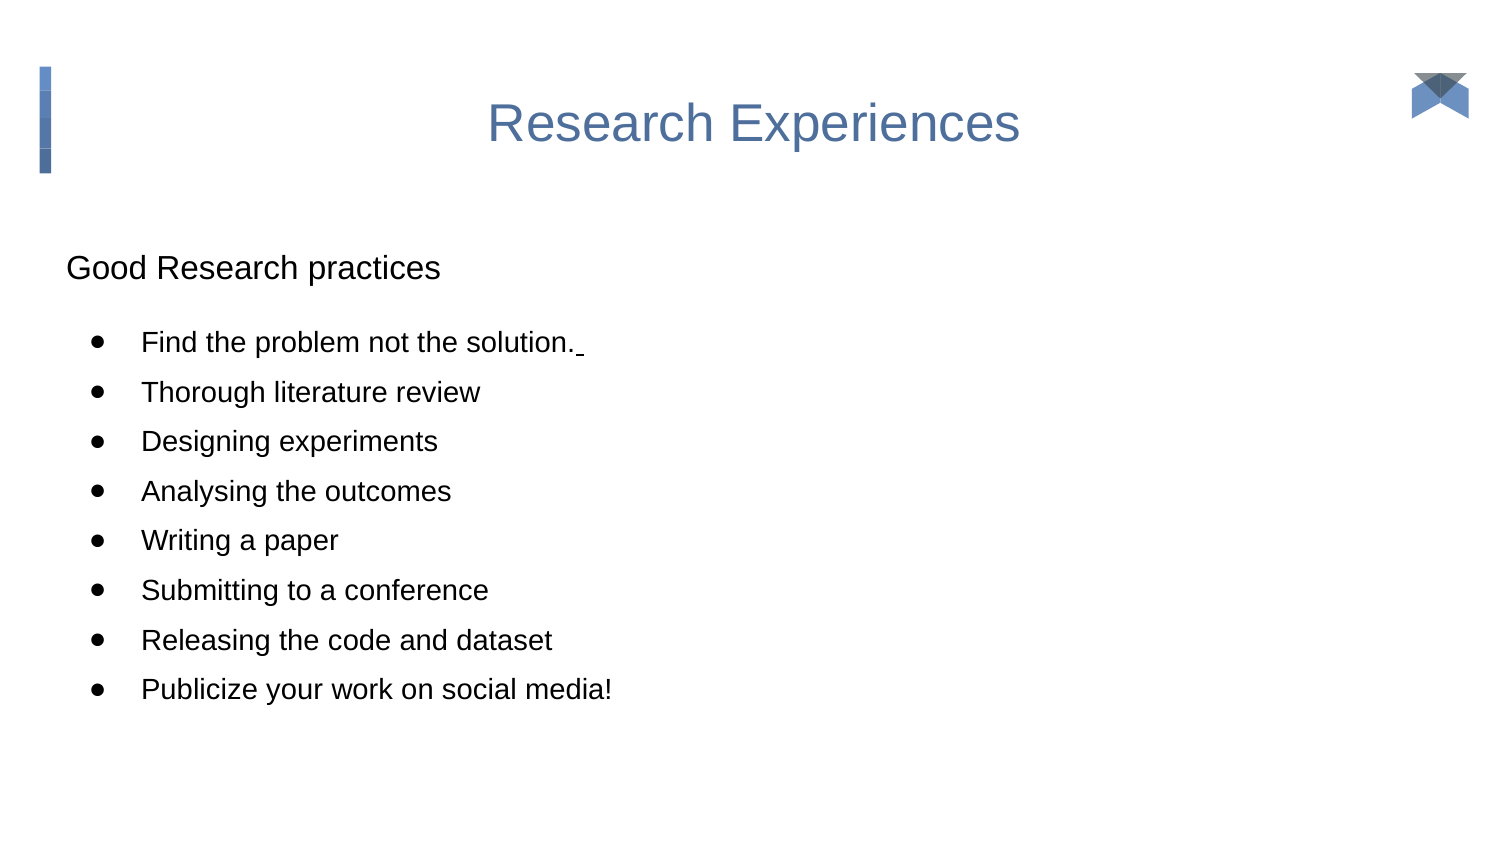

# Research Experiences
Good Research practices
Find the problem not the solution.
Thorough literature review
Designing experiments
Analysing the outcomes
Writing a paper
Submitting to a conference
Releasing the code and dataset
Publicize your work on social media!